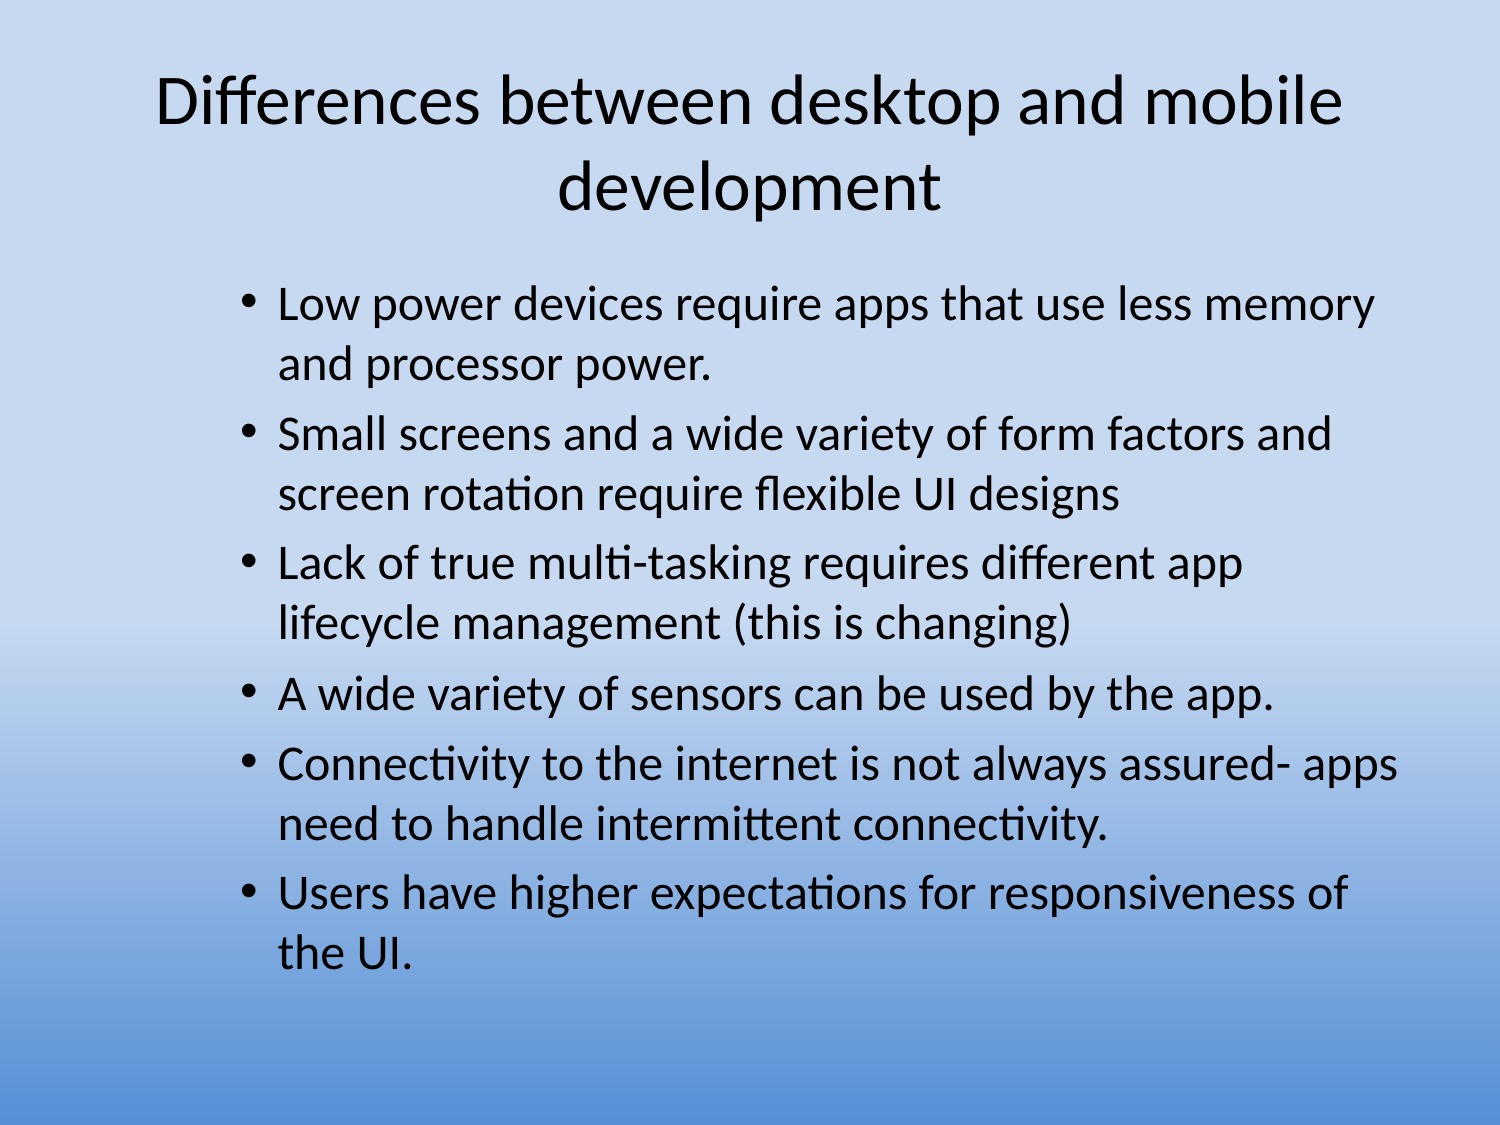

# Differences between desktop and mobile development
Low power devices require apps that use less memory and processor power.
Small screens and a wide variety of form factors and screen rotation require flexible UI designs
Lack of true multi-tasking requires different app lifecycle management (this is changing)
A wide variety of sensors can be used by the app.
Connectivity to the internet is not always assured- apps need to handle intermittent connectivity.
Users have higher expectations for responsiveness of the UI.